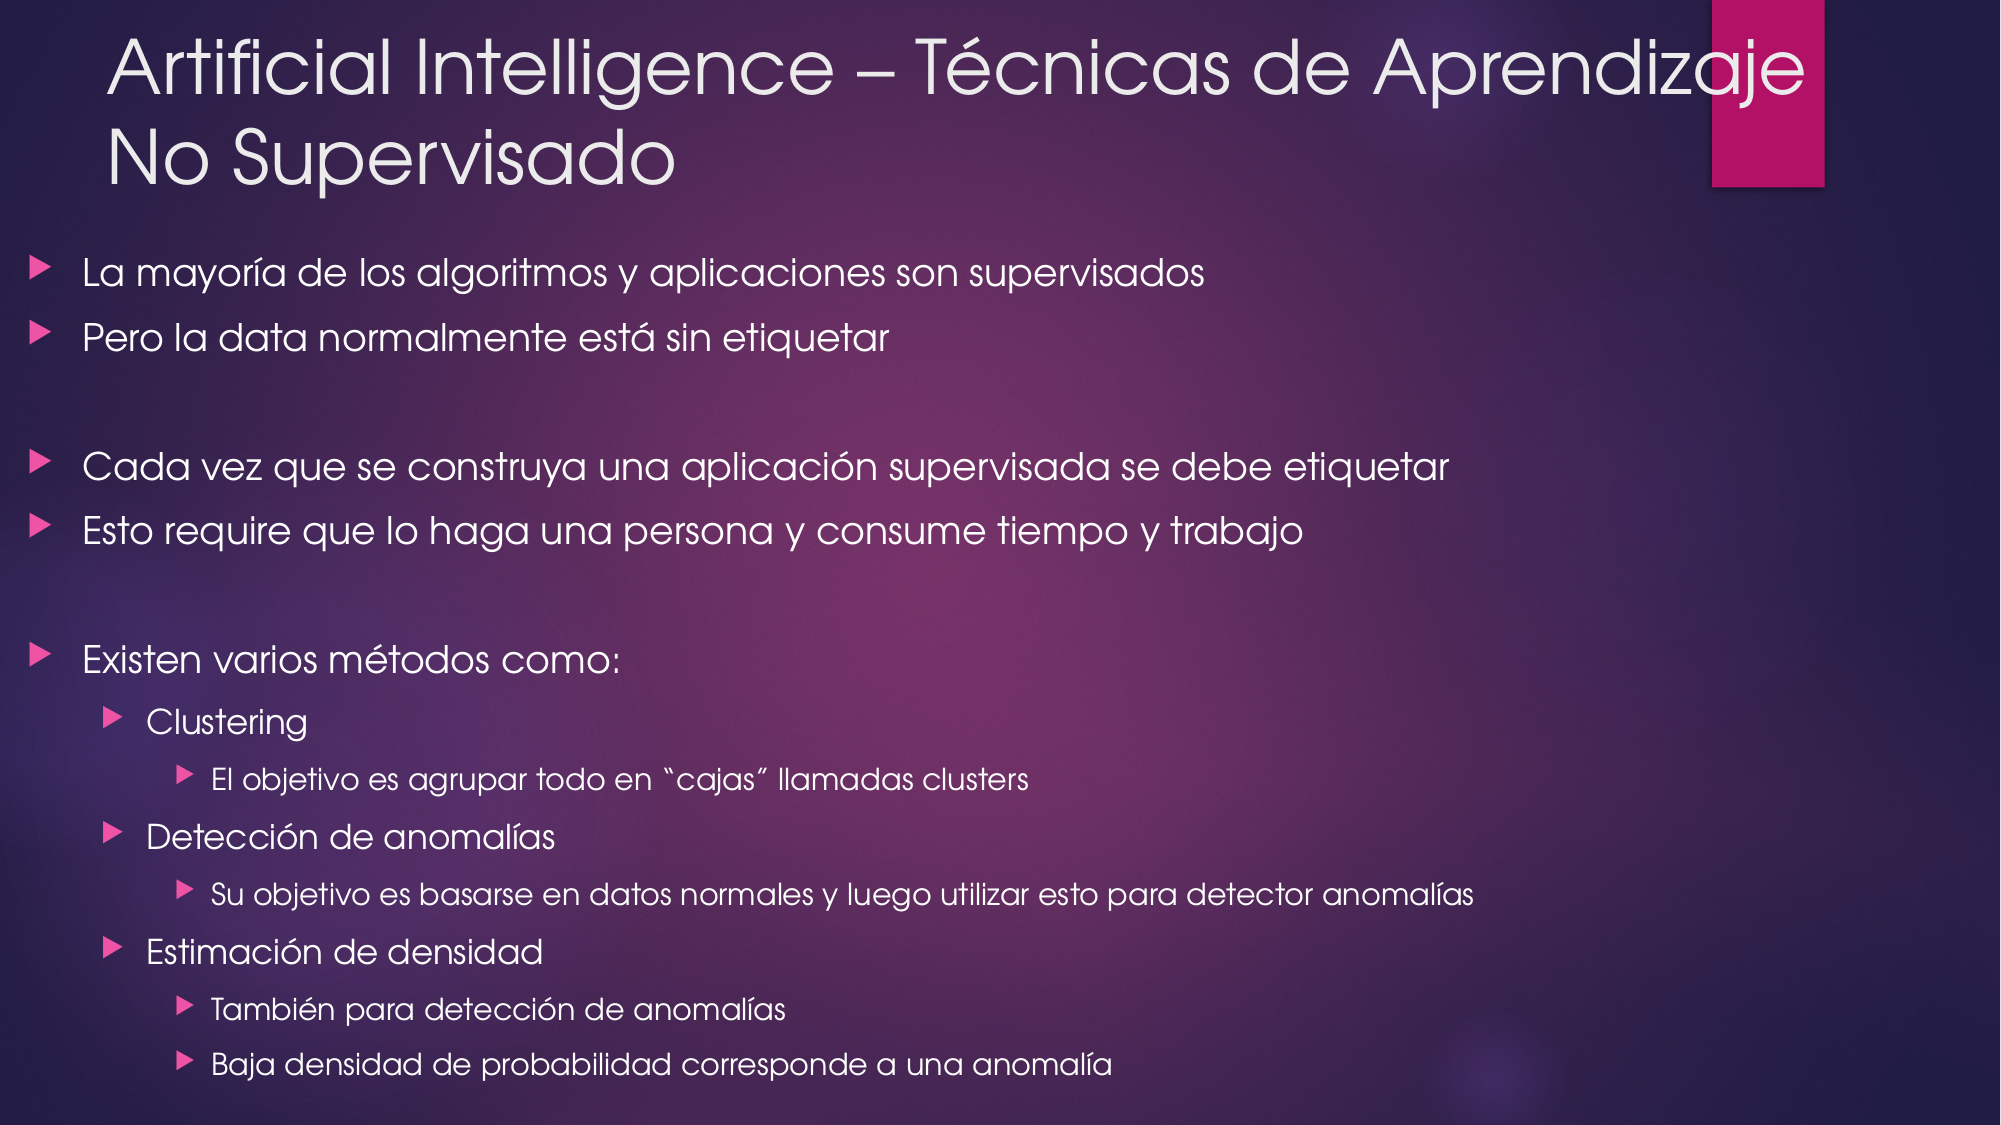

# Artificial Intelligence – Técnicas de Aprendizaje No Supervisado
La mayoría de los algoritmos y aplicaciones son supervisados
Pero la data normalmente está sin etiquetar

Cada vez que se construya una aplicación supervisada se debe etiquetar
Esto require que lo haga una persona y consume tiempo y trabajo

Existen varios métodos como:
Clustering
El objetivo es agrupar todo en “cajas” llamadas clusters
Detección de anomalías
Su objetivo es basarse en datos normales y luego utilizar esto para detector anomalías
Estimación de densidad
También para detección de anomalías
Baja densidad de probabilidad corresponde a una anomalía